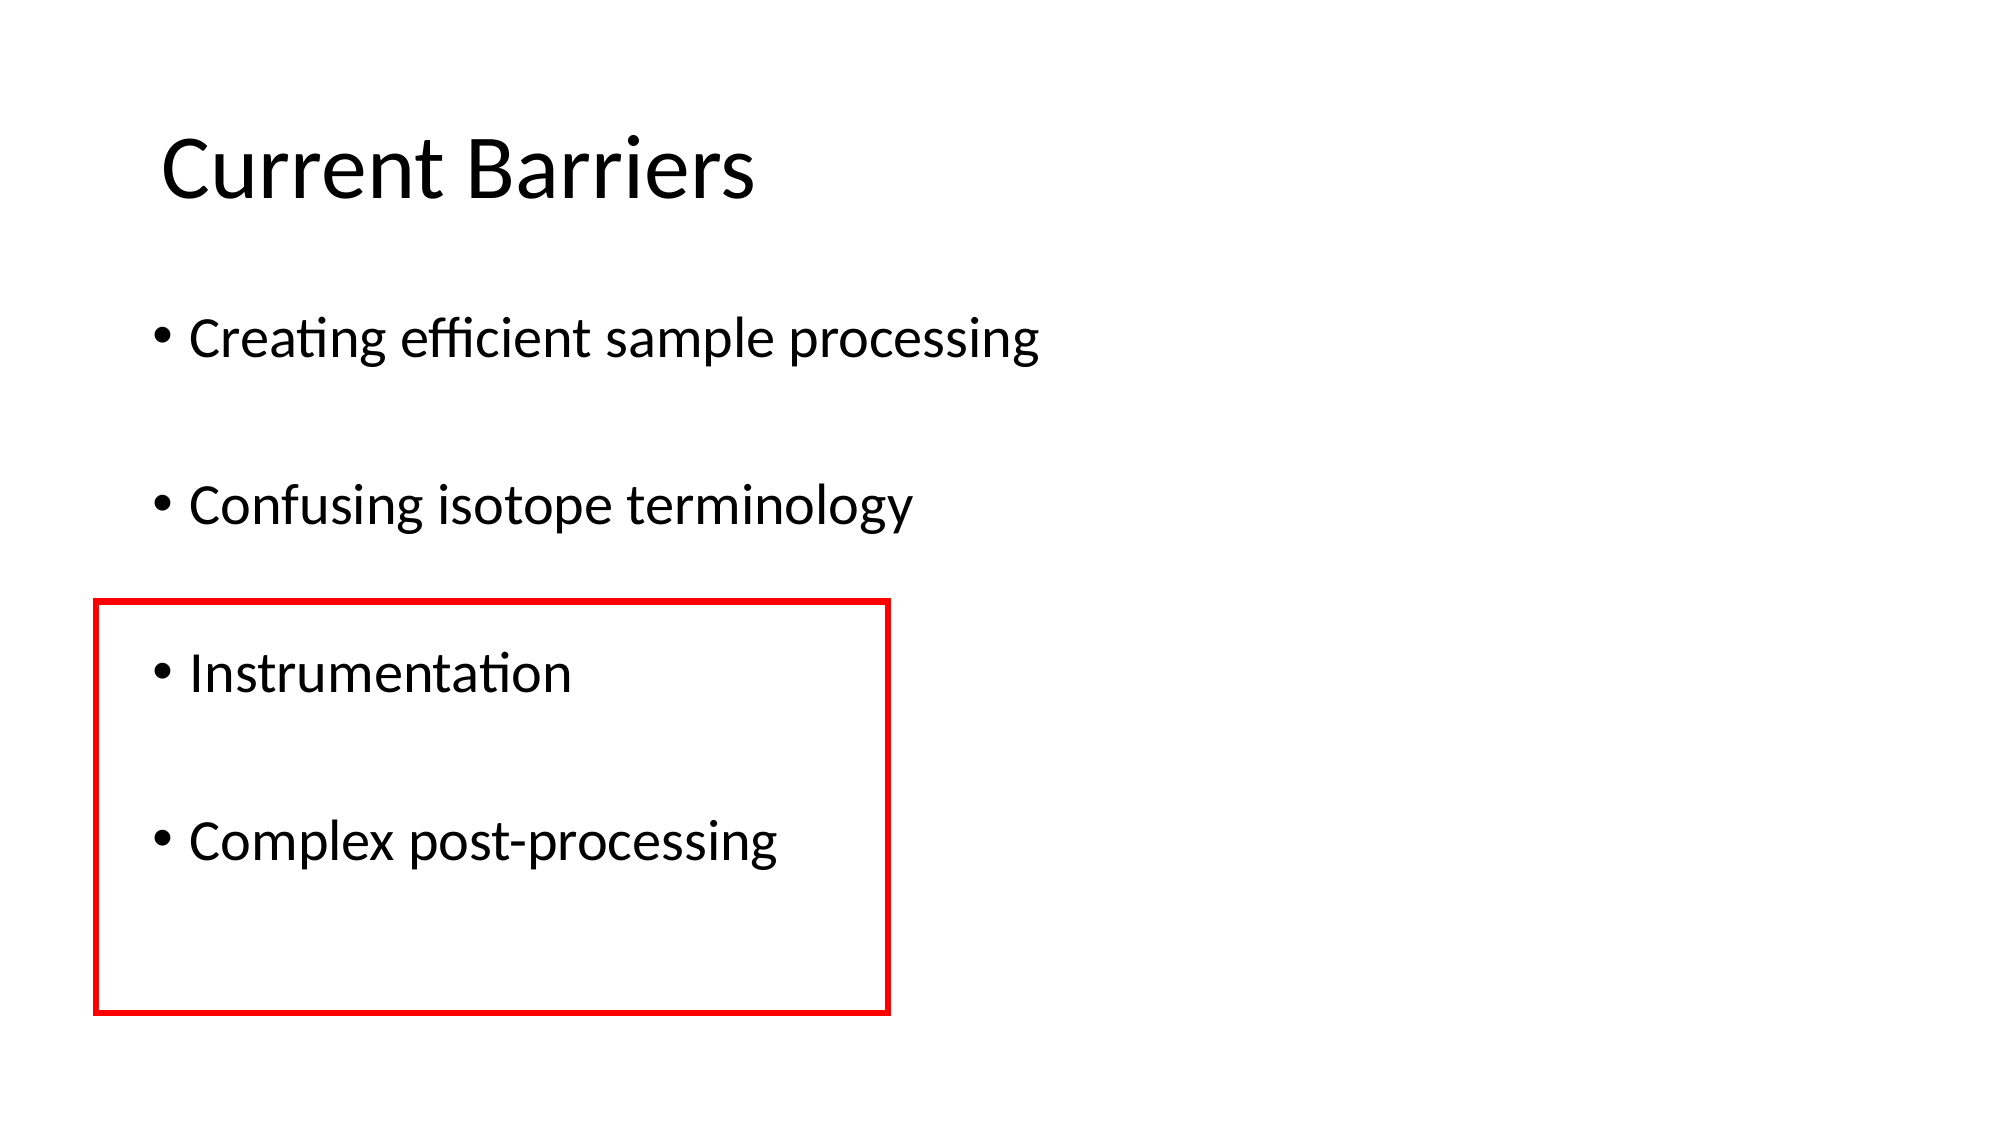

# Current Barriers
Creating efficient sample processing

Confusing isotope terminology

Instrumentation

Complex post-processing